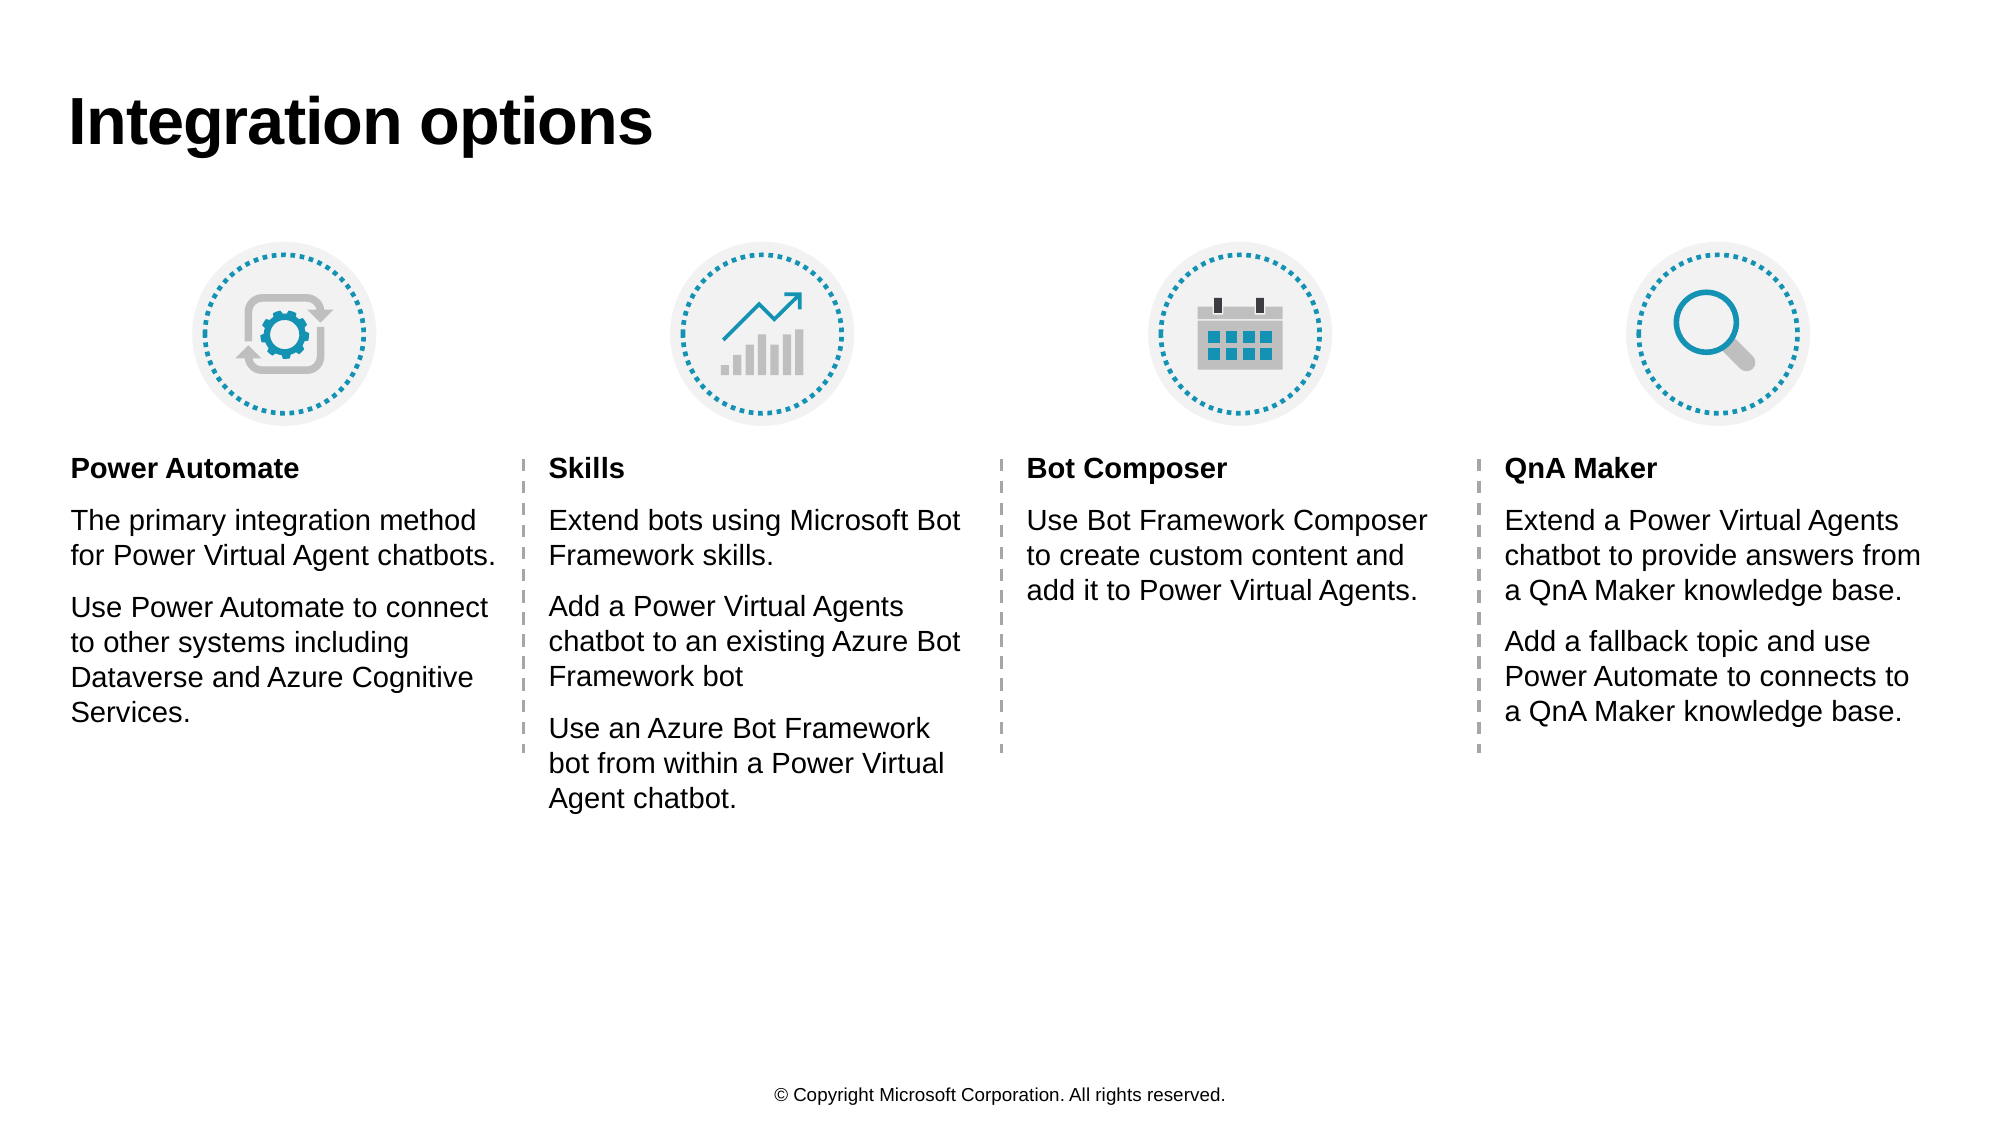

# Integration options

Skills
Extend bots using Microsoft Bot Framework skills.
Add a Power Virtual Agents chatbot to an existing Azure Bot Framework bot
Use an Azure Bot Framework bot from within a Power Virtual Agent chatbot.
Bot Composer
Use Bot Framework Composer to create custom content and add it to Power Virtual Agents.

QnA Maker
Extend a Power Virtual Agents chatbot to provide answers from a QnA Maker knowledge base.
Add a fallback topic and use Power Automate to connects to a QnA Maker knowledge base.
Power Automate
The primary integration method for Power Virtual Agent chatbots.
Use Power Automate to connect to other systems including Dataverse and Azure Cognitive Services.